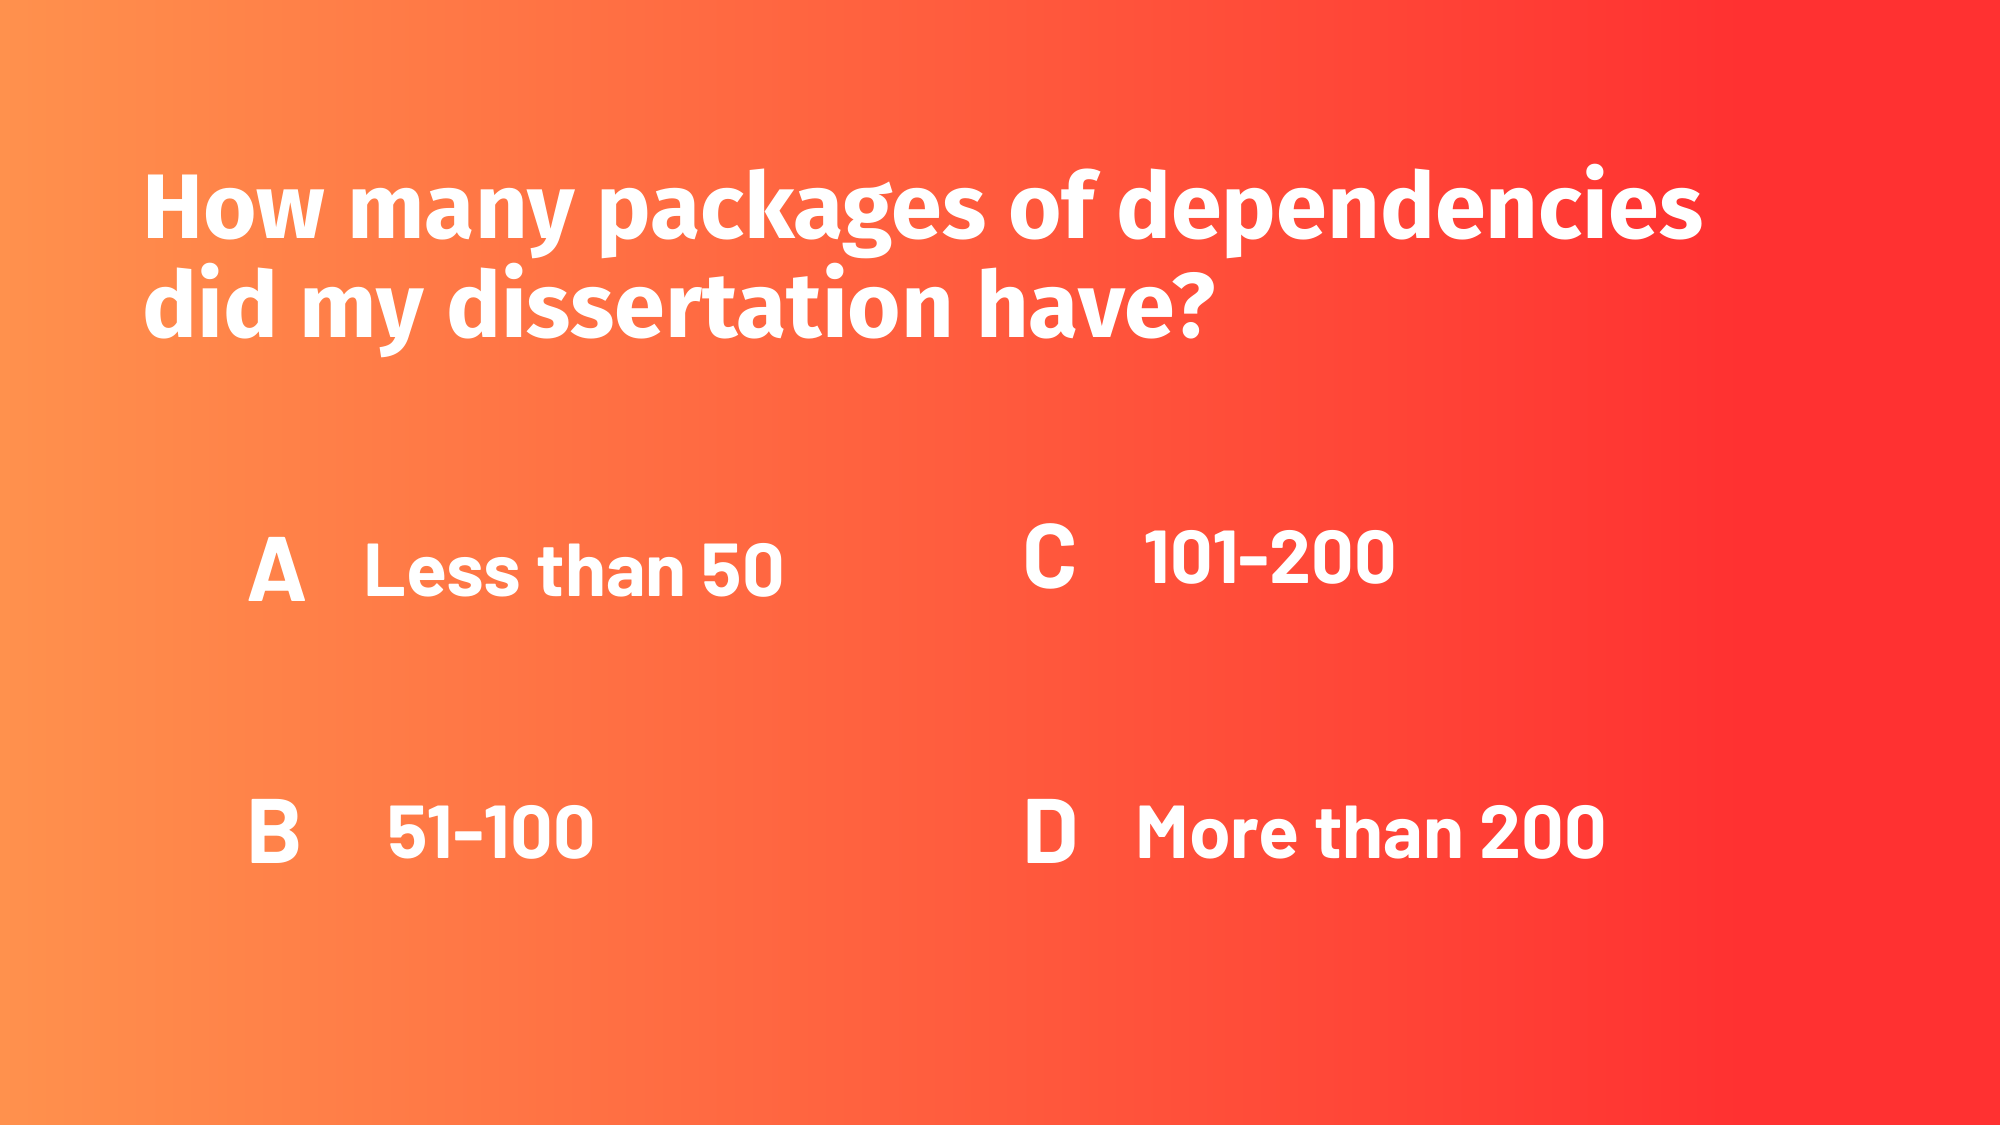

# How many packages of dependencies did my dissertation have?
101-200
C
A
Less than 50
51-100
More than 200
B
D